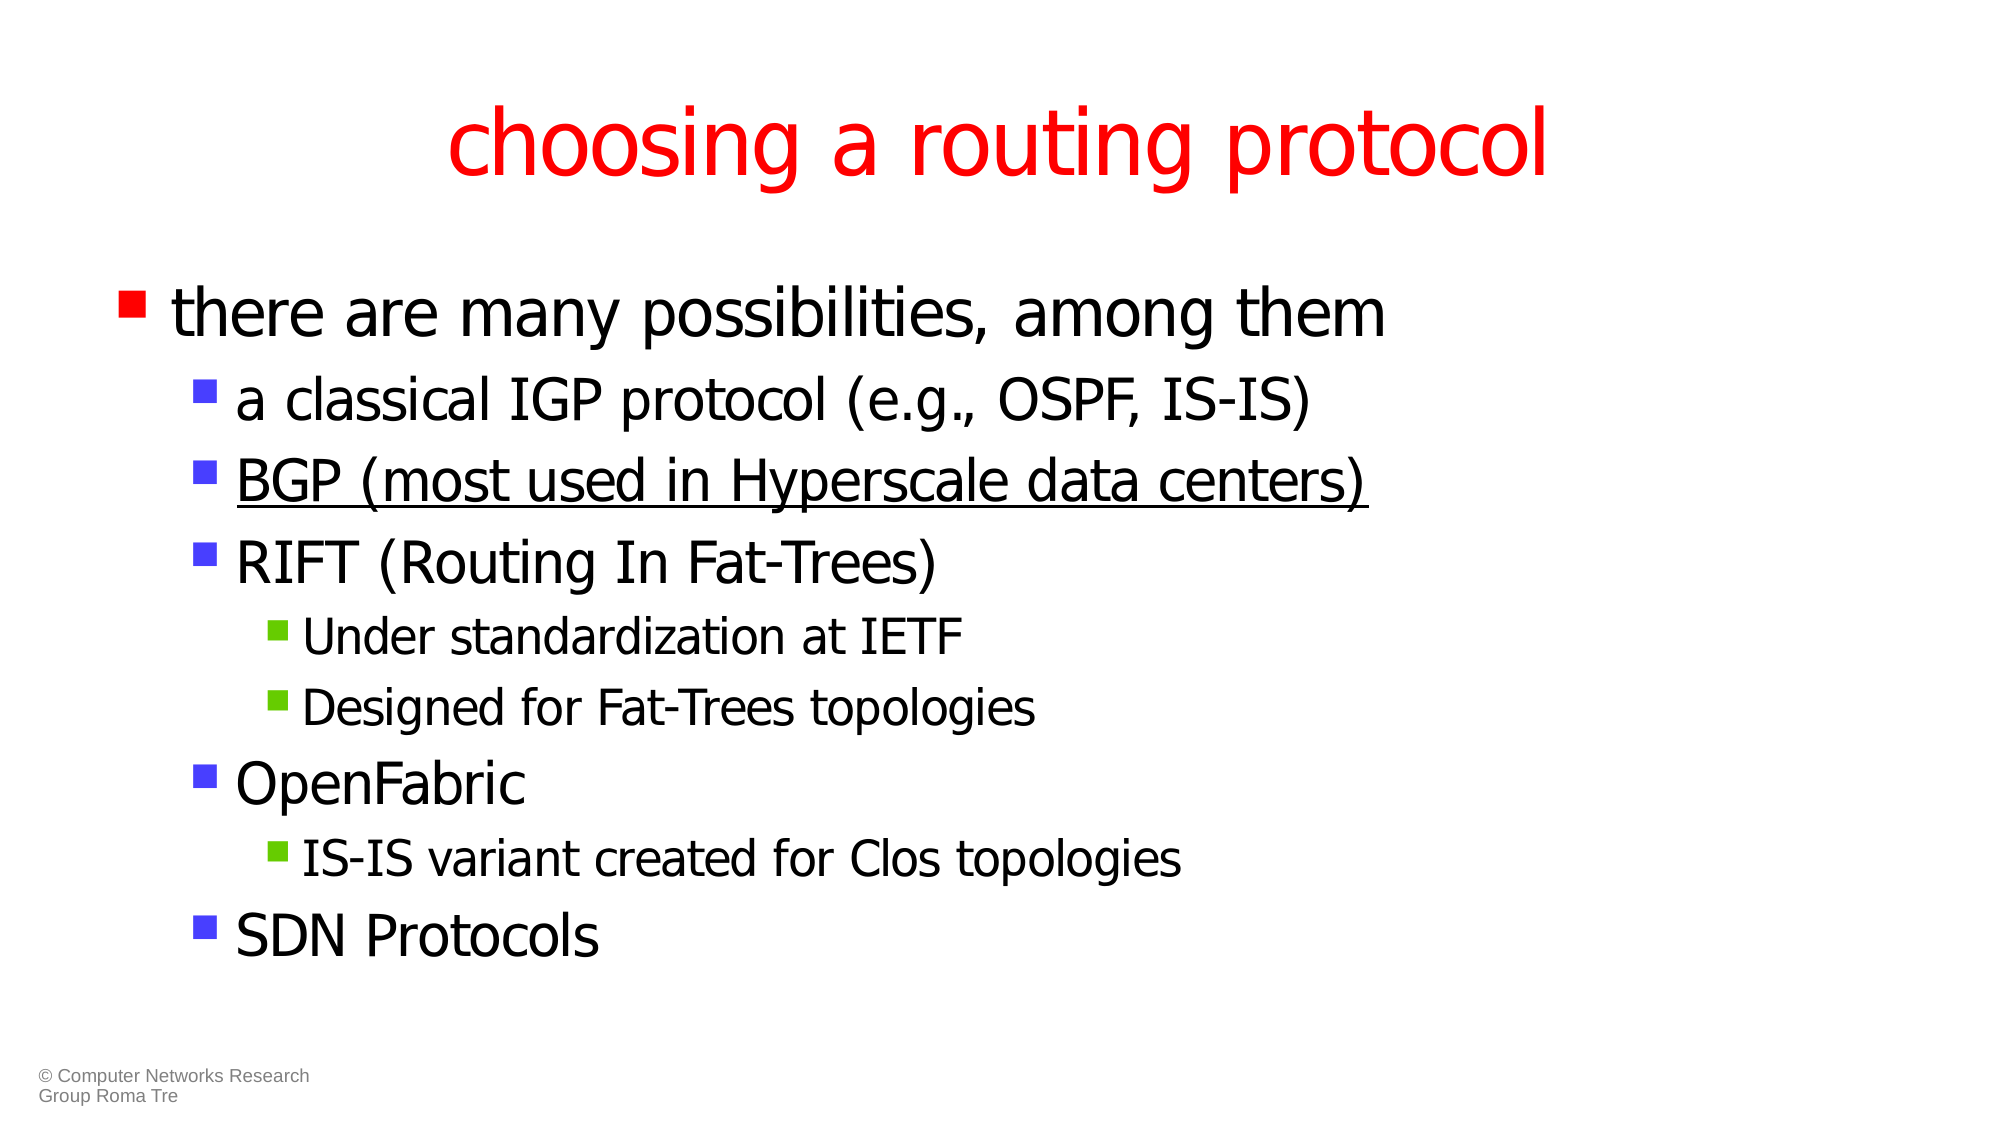

# choosing a routing protocol
there are many possibilities, among them
a classical IGP protocol (e.g., OSPF, IS-IS)
BGP (most used in Hyperscale data centers)
RIFT (Routing In Fat-Trees)
Under standardization at IETF
Designed for Fat-Trees topologies
OpenFabric
IS-IS variant created for Clos topologies
SDN Protocols